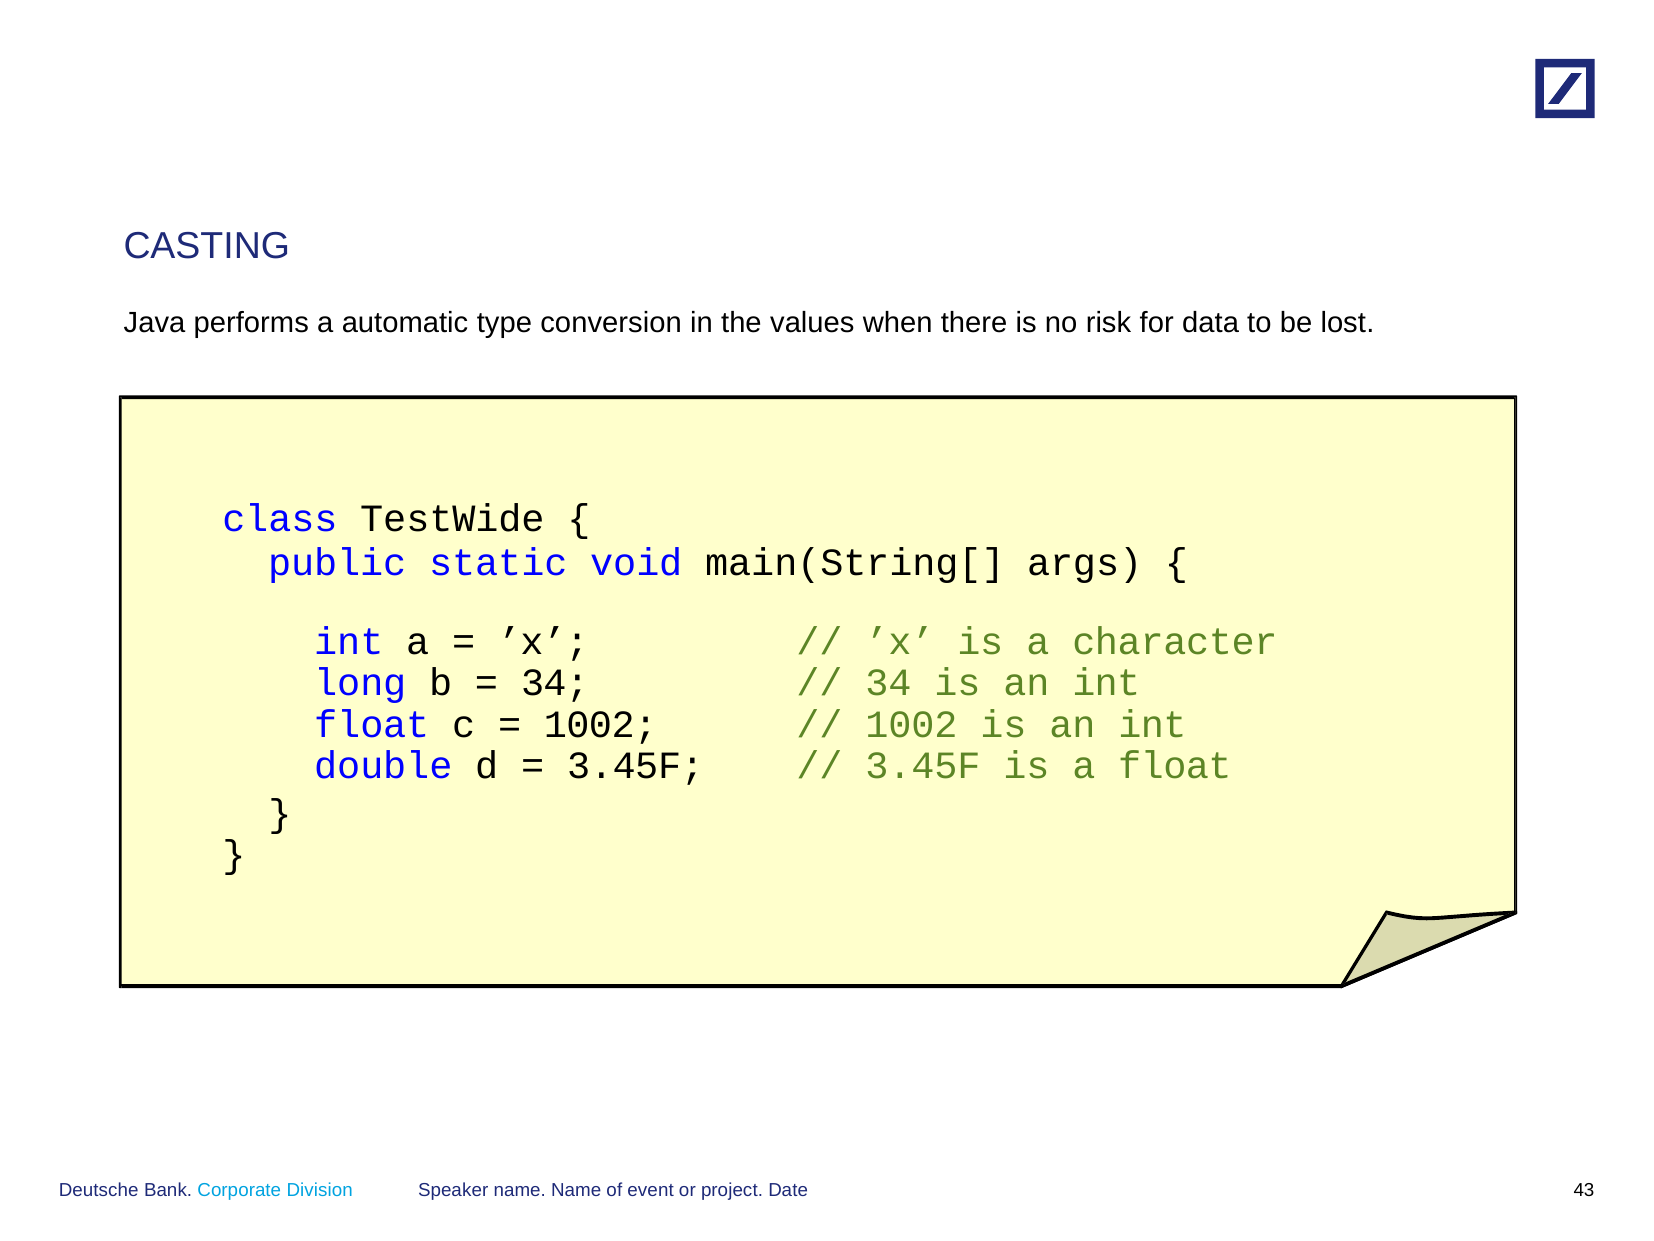

# CASTING
Java performs a automatic type conversion in the values when there is no risk for data to be lost.

class TestWide {
public static void main(String[] args) {
|  | int a = ’x’; | // ’x’ is a character |
| --- | --- | --- |
|  | long b = 34; | // 34 is an int |
|  | float c = 1002; | // 1002 is an int |
|  | double d = 3.45F; | // 3.45F is a float |
| } |  |  |
| } |  |  |
Speaker name. Name of event or project. Date
43